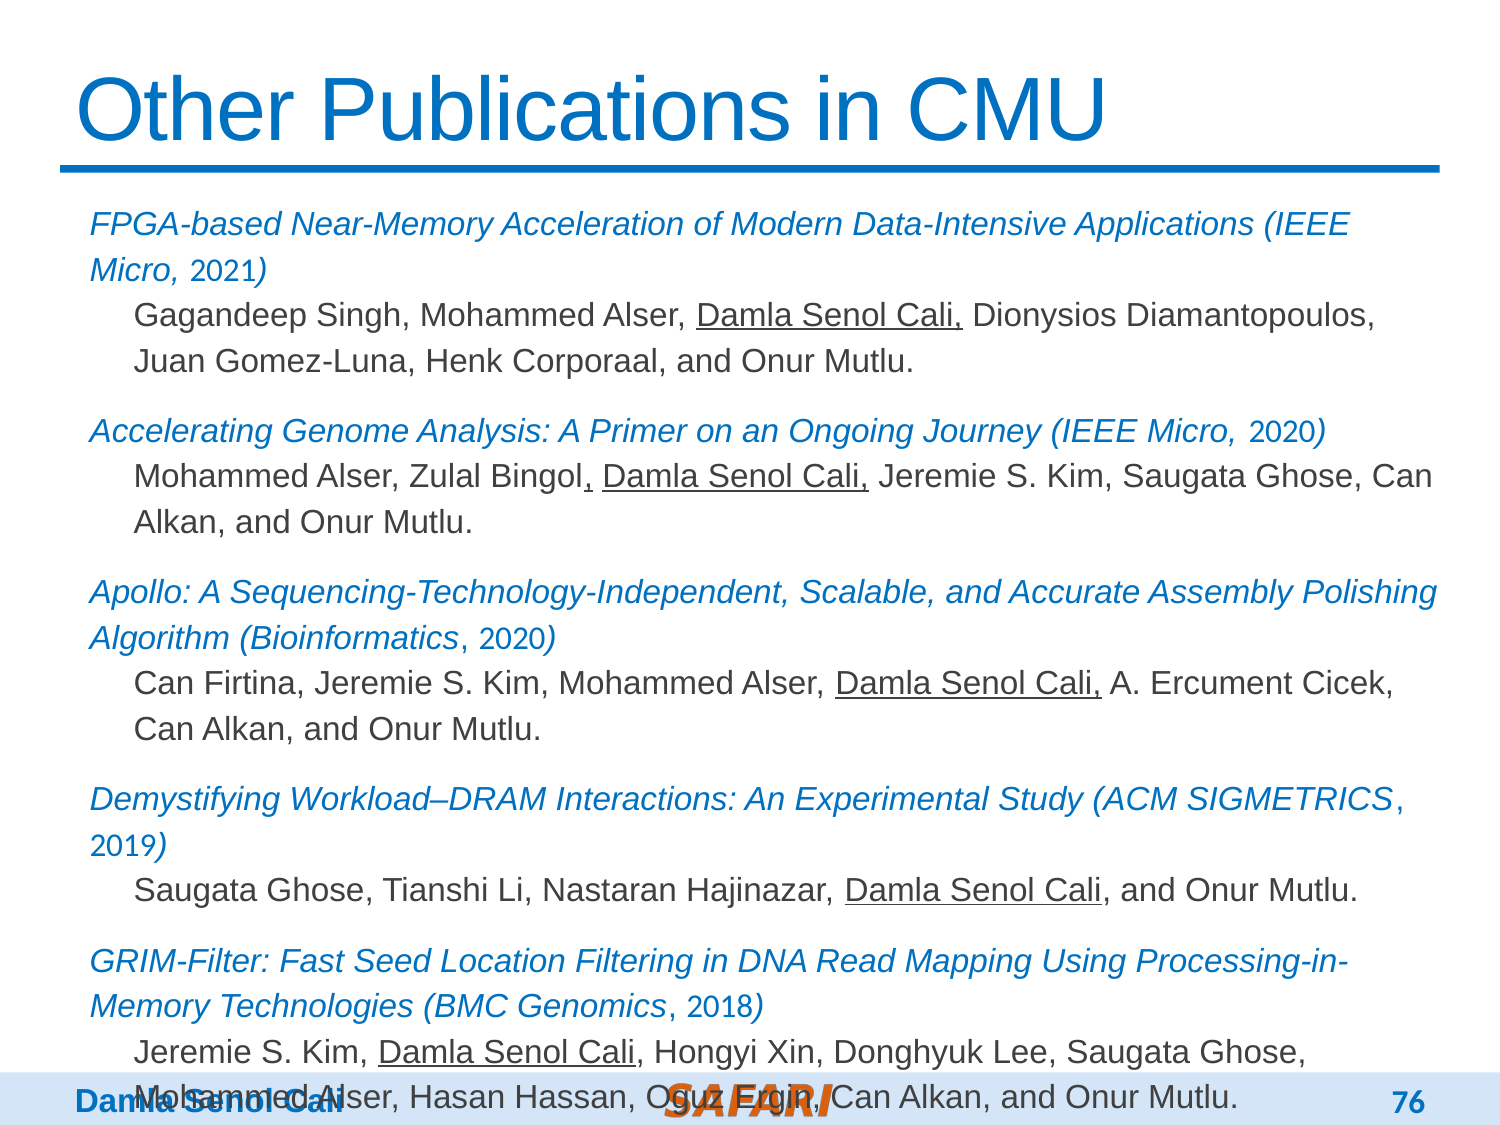

# Other Publications in CMU
FPGA-based Near-Memory Acceleration of Modern Data-Intensive Applications (IEEE Micro, 2021)
Gagandeep Singh, Mohammed Alser, Damla Senol Cali, Dionysios Diamantopoulos, Juan Gomez-Luna, Henk Corporaal, and Onur Mutlu.
Accelerating Genome Analysis: A Primer on an Ongoing Journey (IEEE Micro, 2020)
Mohammed Alser, Zulal Bingol, Damla Senol Cali, Jeremie S. Kim, Saugata Ghose, Can Alkan, and Onur Mutlu.
Apollo: A Sequencing-Technology-Independent, Scalable, and Accurate Assembly Polishing Algorithm (Bioinformatics, 2020)
Can Firtina, Jeremie S. Kim, Mohammed Alser, Damla Senol Cali, A. Ercument Cicek, Can Alkan, and Onur Mutlu.
Demystifying Workload–DRAM Interactions: An Experimental Study (ACM SIGMETRICS, 2019)
Saugata Ghose, Tianshi Li, Nastaran Hajinazar, Damla Senol Cali, and Onur Mutlu.
GRIM-Filter: Fast Seed Location Filtering in DNA Read Mapping Using Processing-in-Memory Technologies (BMC Genomics, 2018)
Jeremie S. Kim, Damla Senol Cali, Hongyi Xin, Donghyuk Lee, Saugata Ghose, Mohammed Alser, Hasan Hassan, Oguz Ergin, Can Alkan, and Onur Mutlu.
76